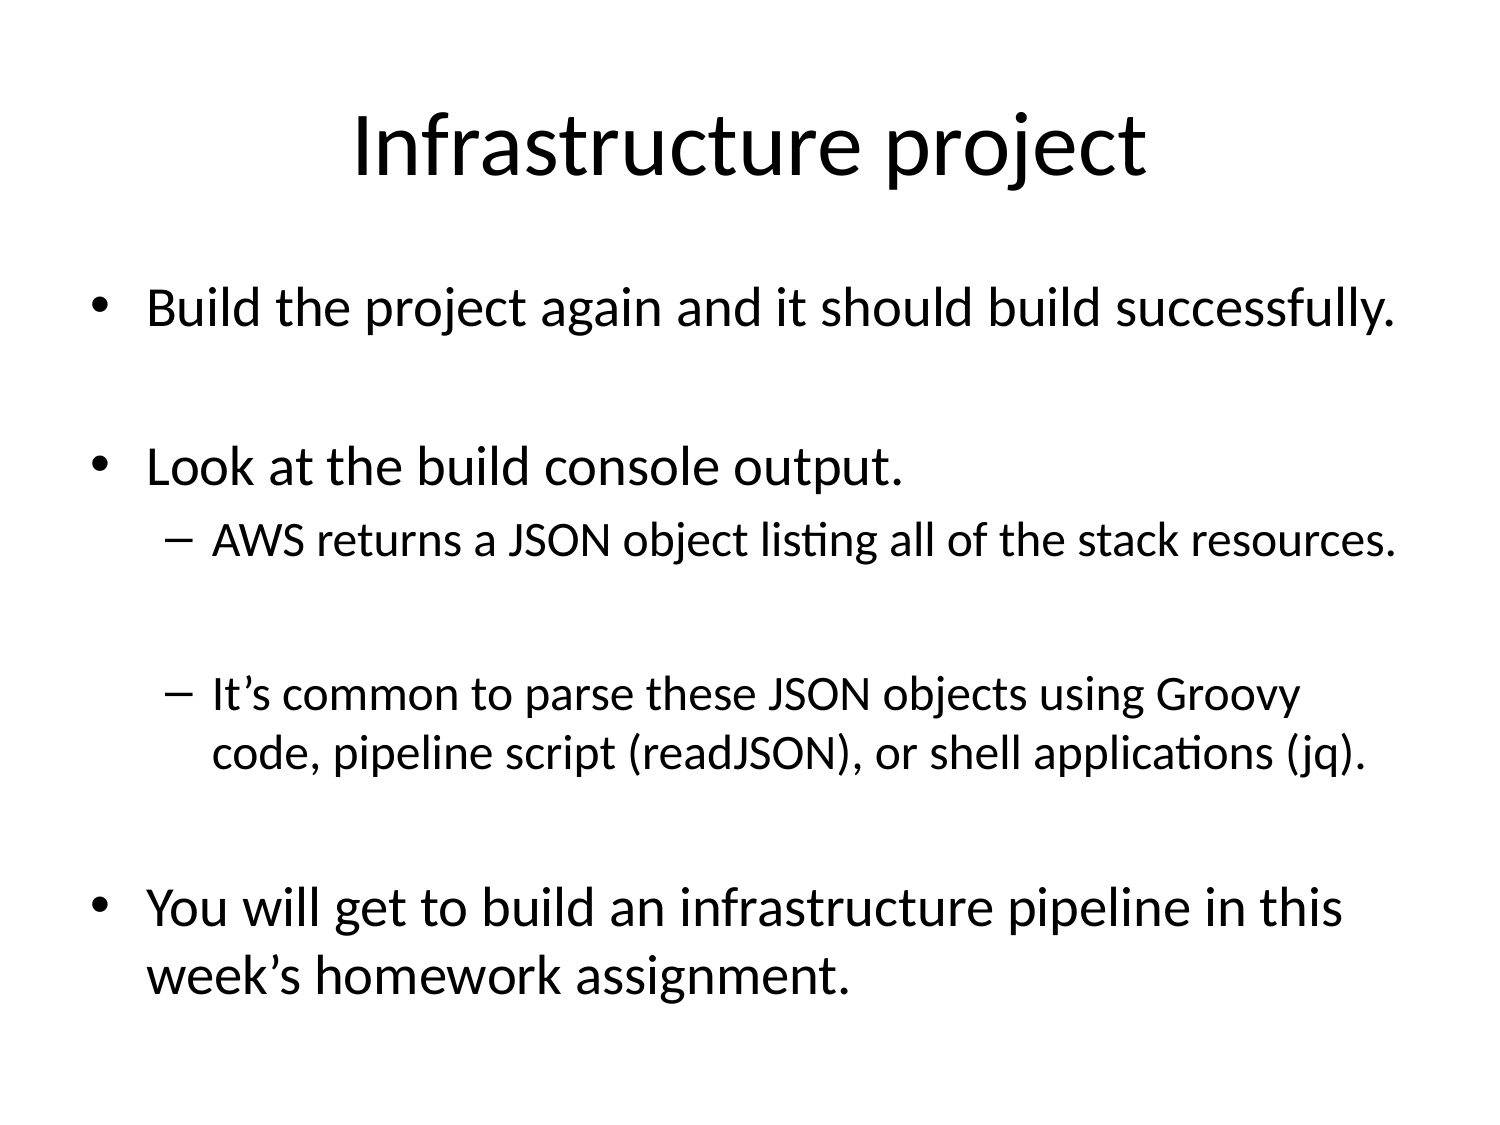

# Infrastructure project
Build the project again and it should build successfully.

Look at the build console output.
AWS returns a JSON object listing all of the stack resources.

It’s common to parse these JSON objects using Groovy code, pipeline script (readJSON), or shell applications (jq).

You will get to build an infrastructure pipeline in this week’s homework assignment.